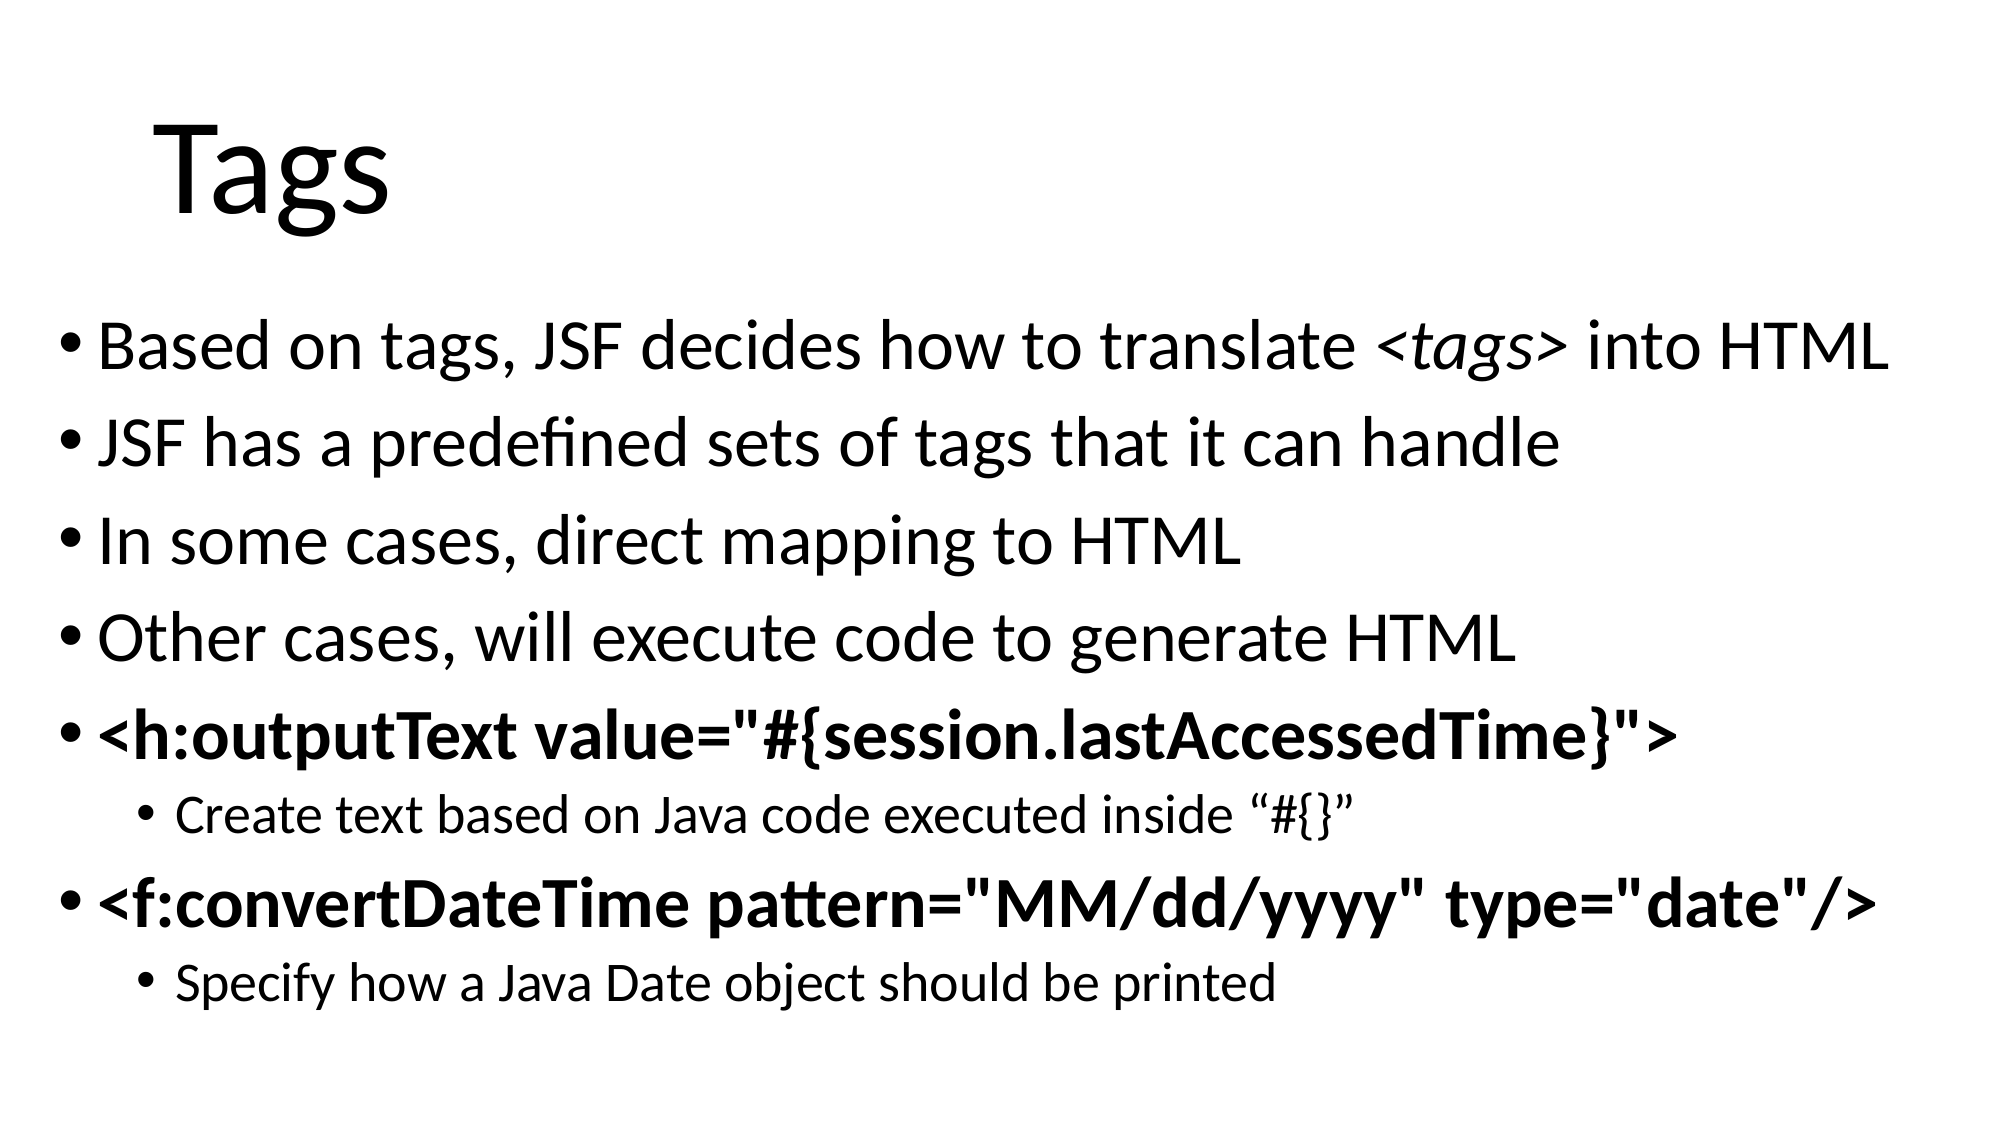

# Tags
Based on tags, JSF decides how to translate <tags> into HTML
JSF has a predefined sets of tags that it can handle
In some cases, direct mapping to HTML
Other cases, will execute code to generate HTML
<h:outputText value="#{session.lastAccessedTime}">
Create text based on Java code executed inside “#{}”
<f:convertDateTime pattern="MM/dd/yyyy" type="date"/>
Specify how a Java Date object should be printed